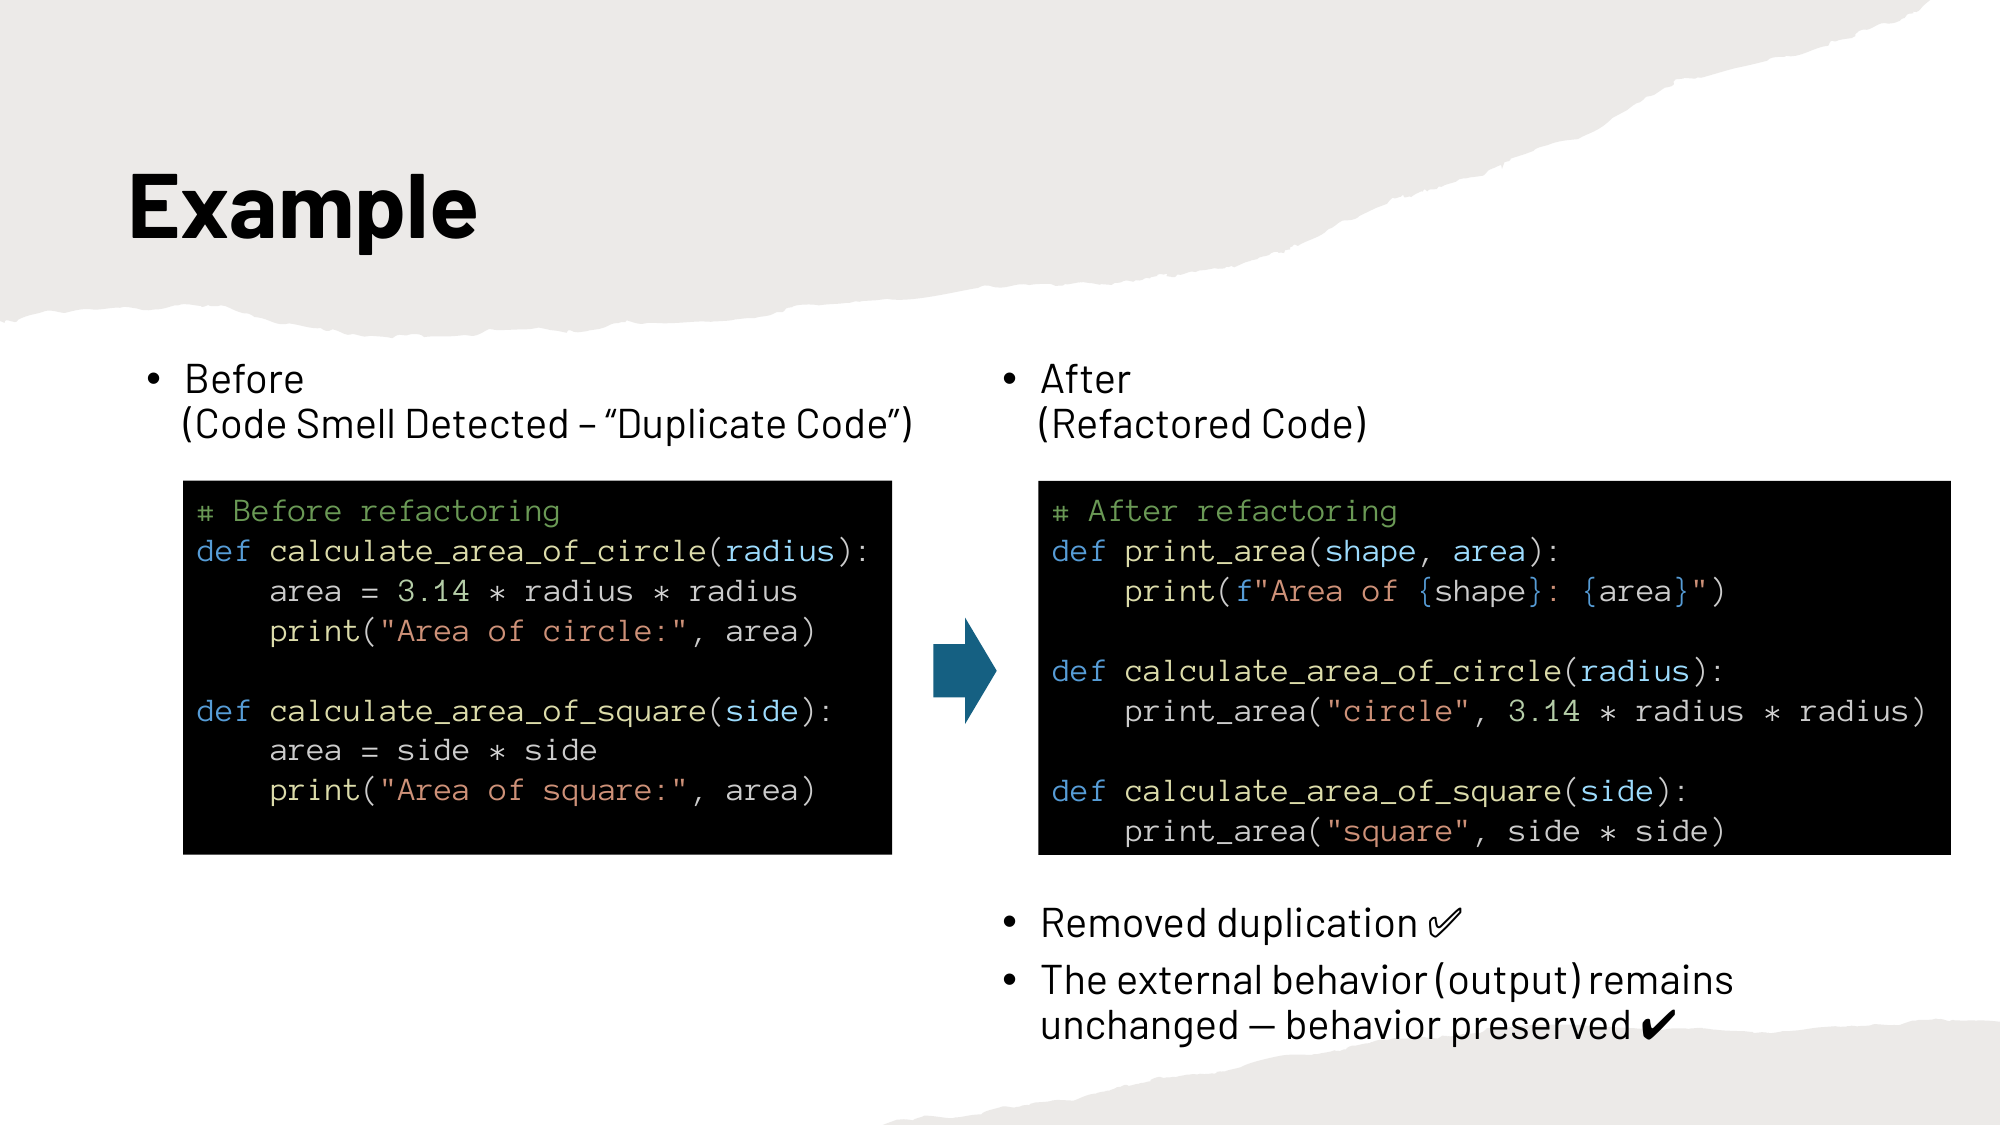

Example
Before
(Code Smell Detected – “Duplicate Code”)
After
(Refactored Code)

Removed duplication ✅
The external behavior (output) remains unchanged — behavior preserved ✔️
# Before refactoring
def calculate_area_of_circle(radius):
    area = 3.14 * radius * radius
    print("Area of circle:", area)
def calculate_area_of_square(side):
    area = side * side
    print("Area of square:", area)

# After refactoring
def print_area(shape, area):
    print(f"Area of {shape}: {area}")

def calculate_area_of_circle(radius):
    print_area("circle", 3.14 * radius * radius)

def calculate_area_of_square(side):
    print_area("square", side * side)